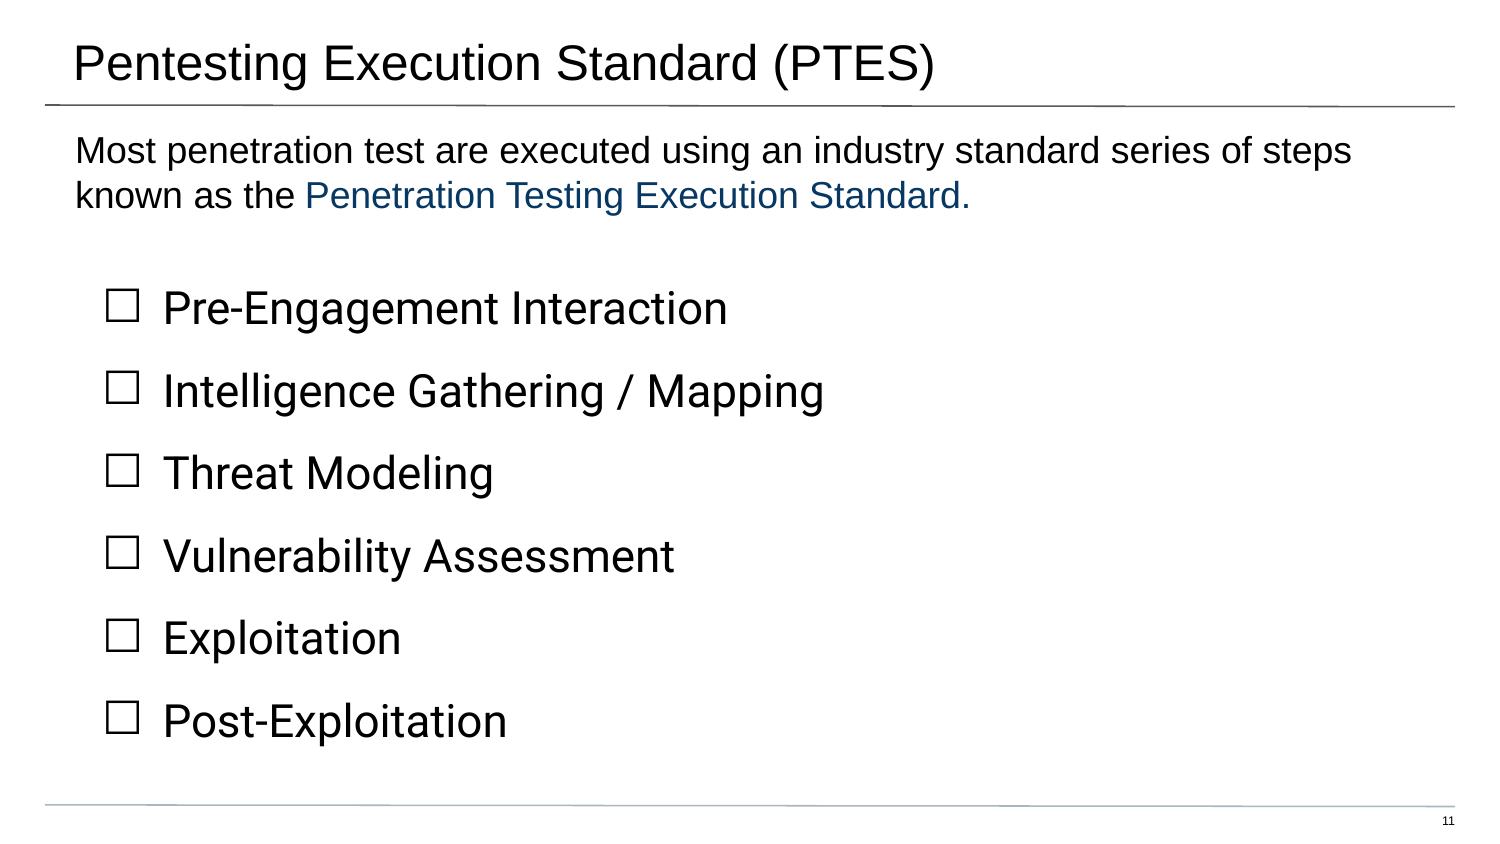

# Pentesting Execution Standard (PTES)
Most penetration test are executed using an industry standard series of steps known as the Penetration Testing Execution Standard.

Pre-Engagement Interaction
Intelligence Gathering / Mapping
Threat Modeling
Vulnerability Assessment
Exploitation
Post-Exploitation

11